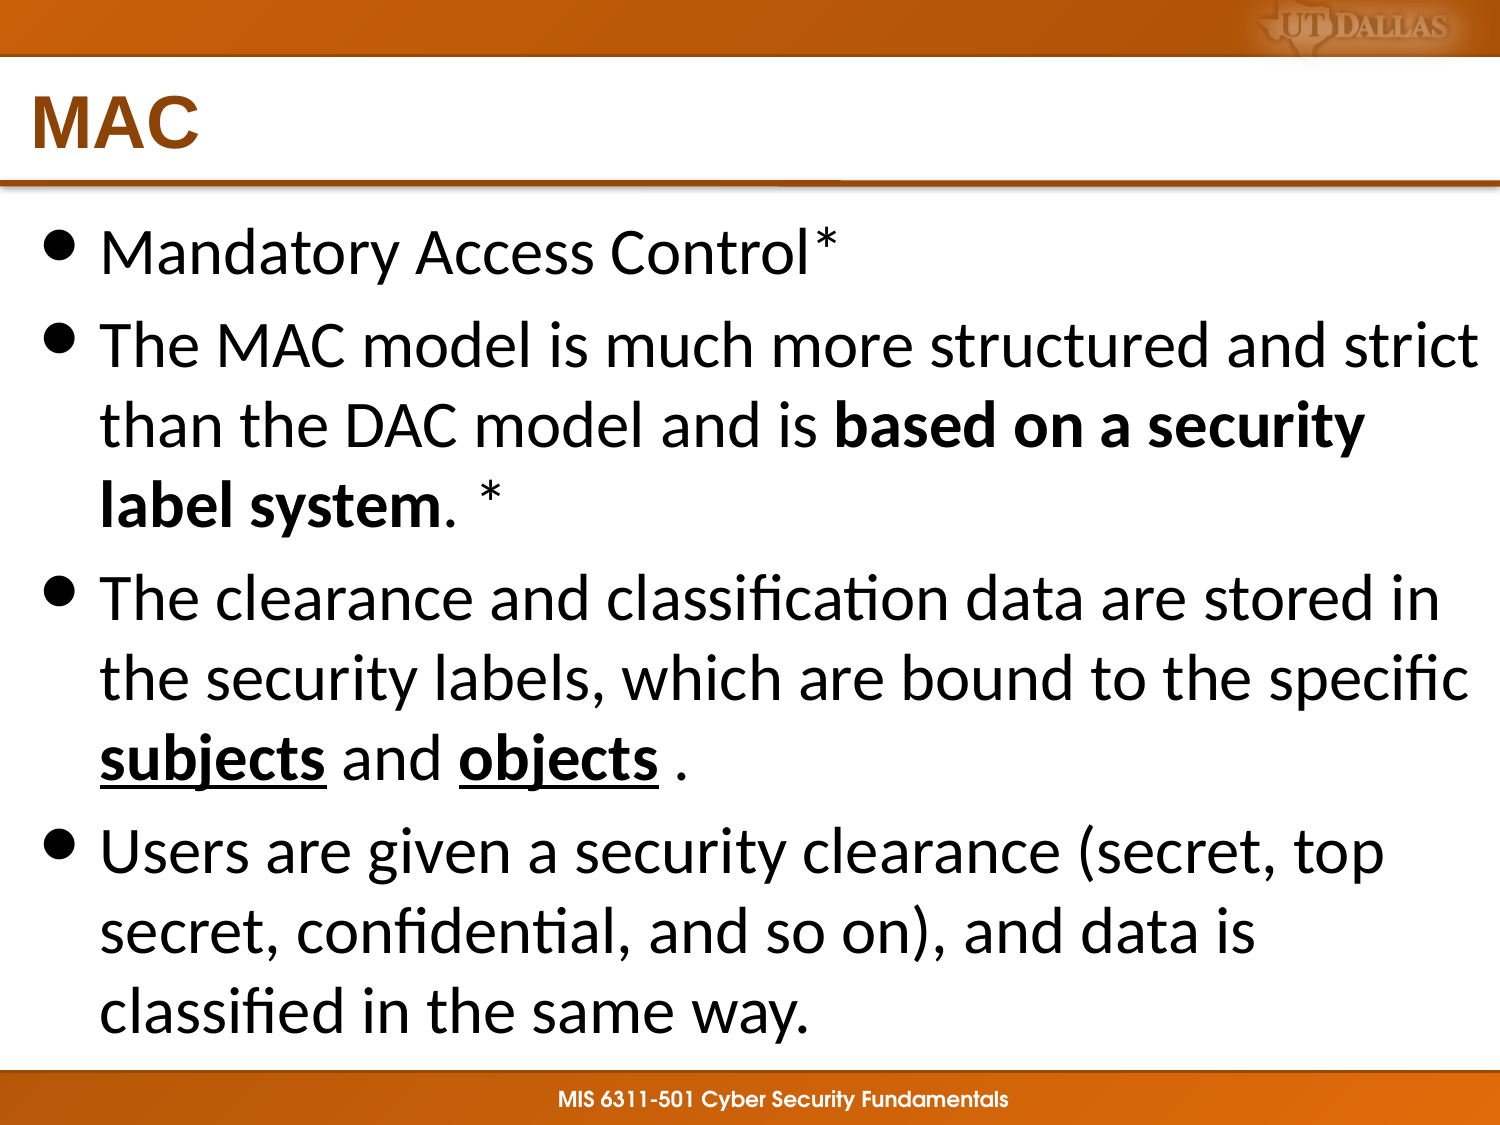

# MAC
Mandatory Access Control*
The MAC model is much more structured and strict than the DAC model and is based on a security label system. *
The clearance and classification data are stored in the security labels, which are bound to the specific subjects and objects .
Users are given a security clearance (secret, top secret, confidential, and so on), and data is classified in the same way.